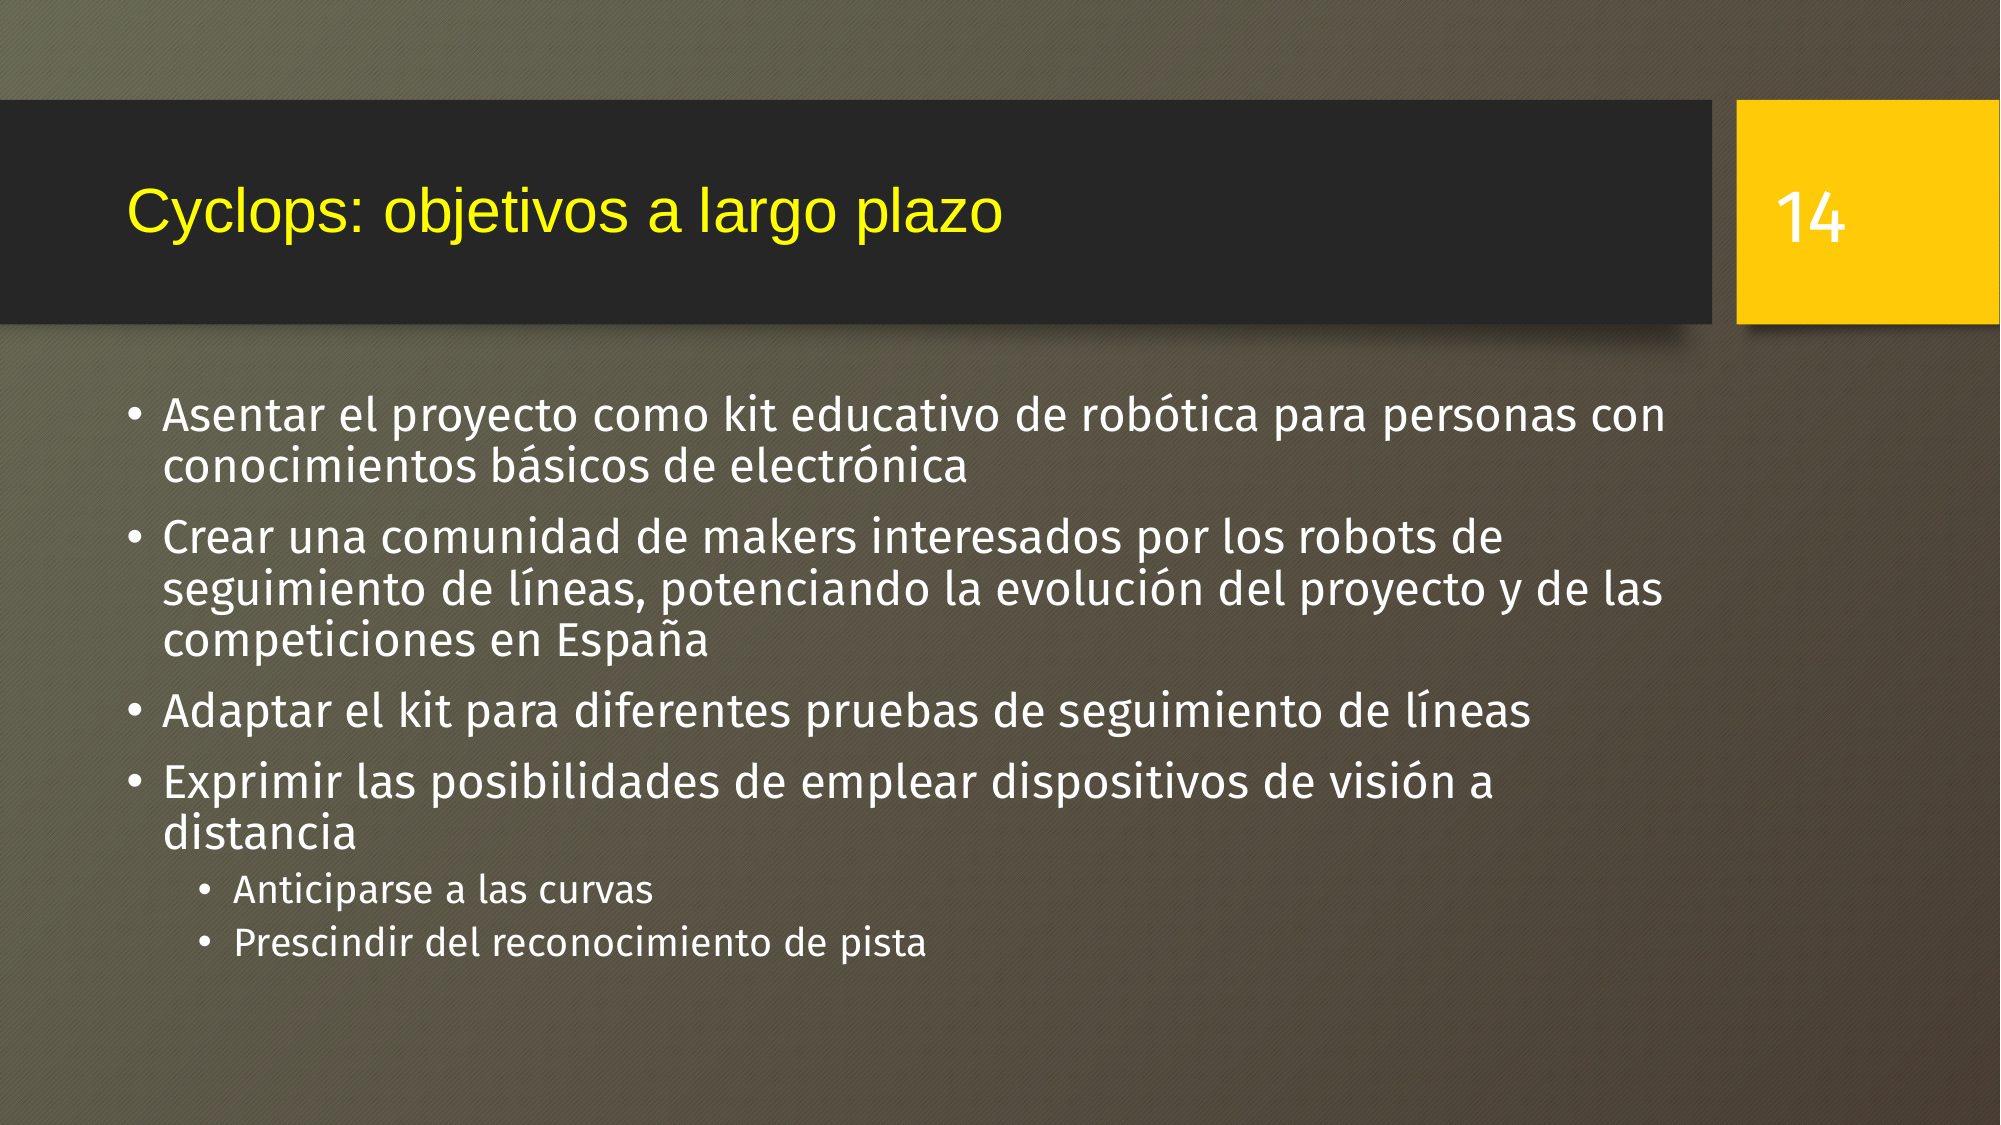

14
# Cyclops: objetivos a largo plazo
Asentar el proyecto como kit educativo de robótica para personas con conocimientos básicos de electrónica
Crear una comunidad de makers interesados por los robots de seguimiento de líneas, potenciando la evolución del proyecto y de las competiciones en España
Adaptar el kit para diferentes pruebas de seguimiento de líneas
Exprimir las posibilidades de emplear dispositivos de visión a distancia
Anticiparse a las curvas
Prescindir del reconocimiento de pista